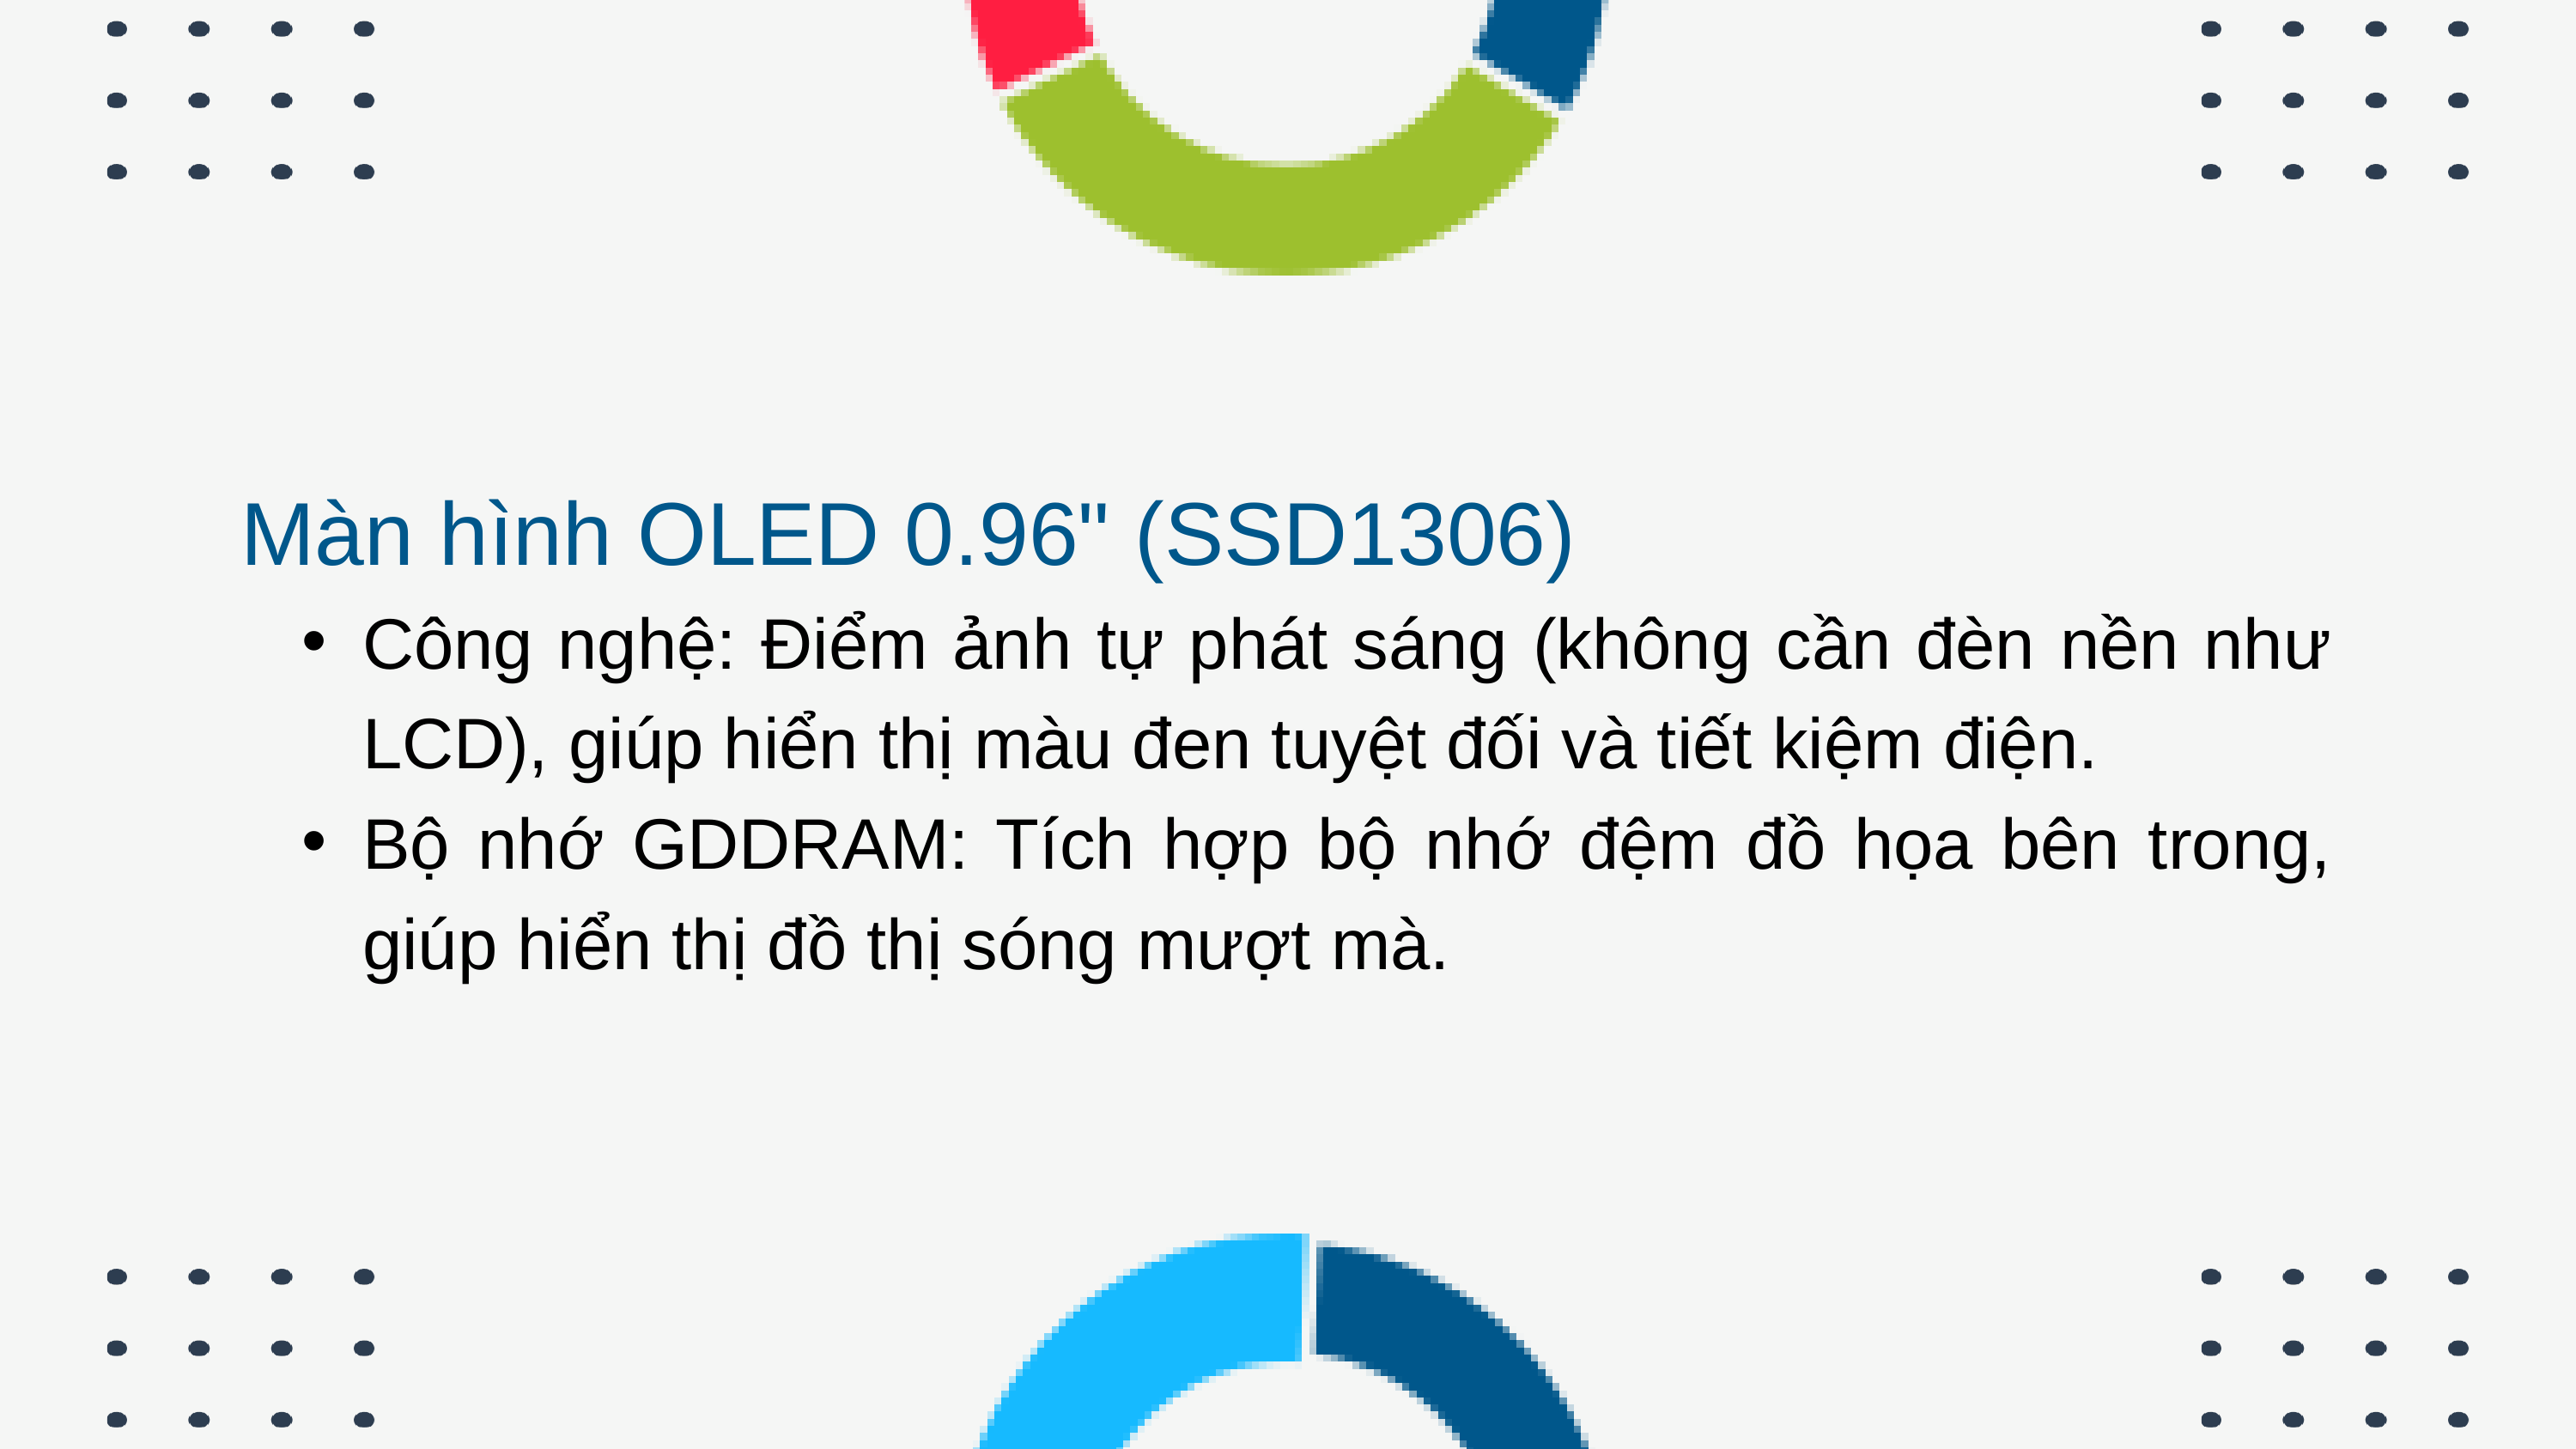

Màn hình OLED 0.96" (SSD1306)
Công nghệ: Điểm ảnh tự phát sáng (không cần đèn nền như LCD), giúp hiển thị màu đen tuyệt đối và tiết kiệm điện.
Bộ nhớ GDDRAM: Tích hợp bộ nhớ đệm đồ họa bên trong, giúp hiển thị đồ thị sóng mượt mà.
Miscellaneous